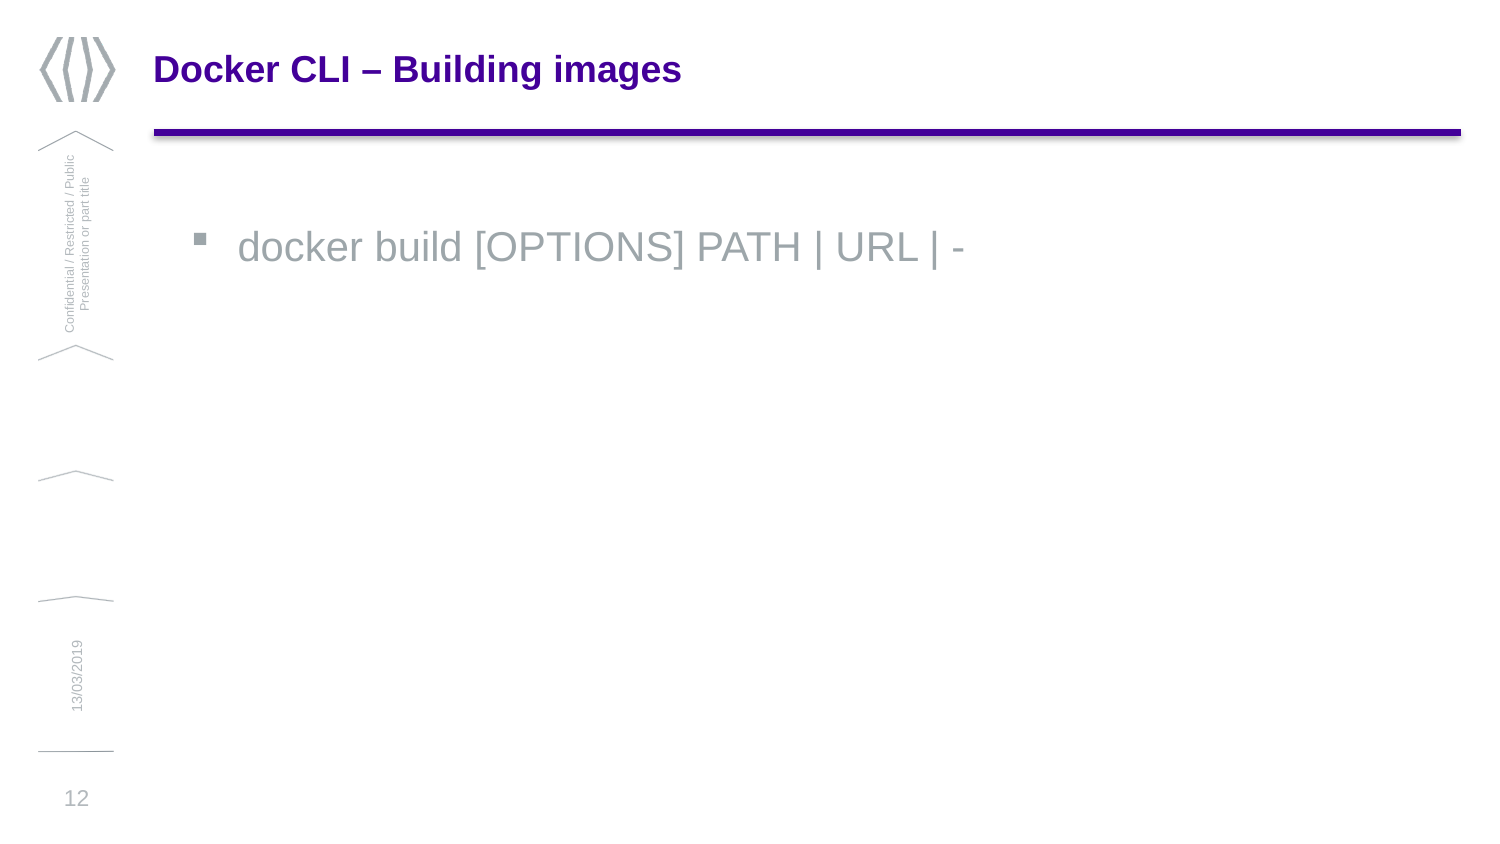

# Docker CLI – Building images

docker build [OPTIONS] PATH | URL | -
Confidential / Restricted / Public
Presentation or part title
13/03/2019
12